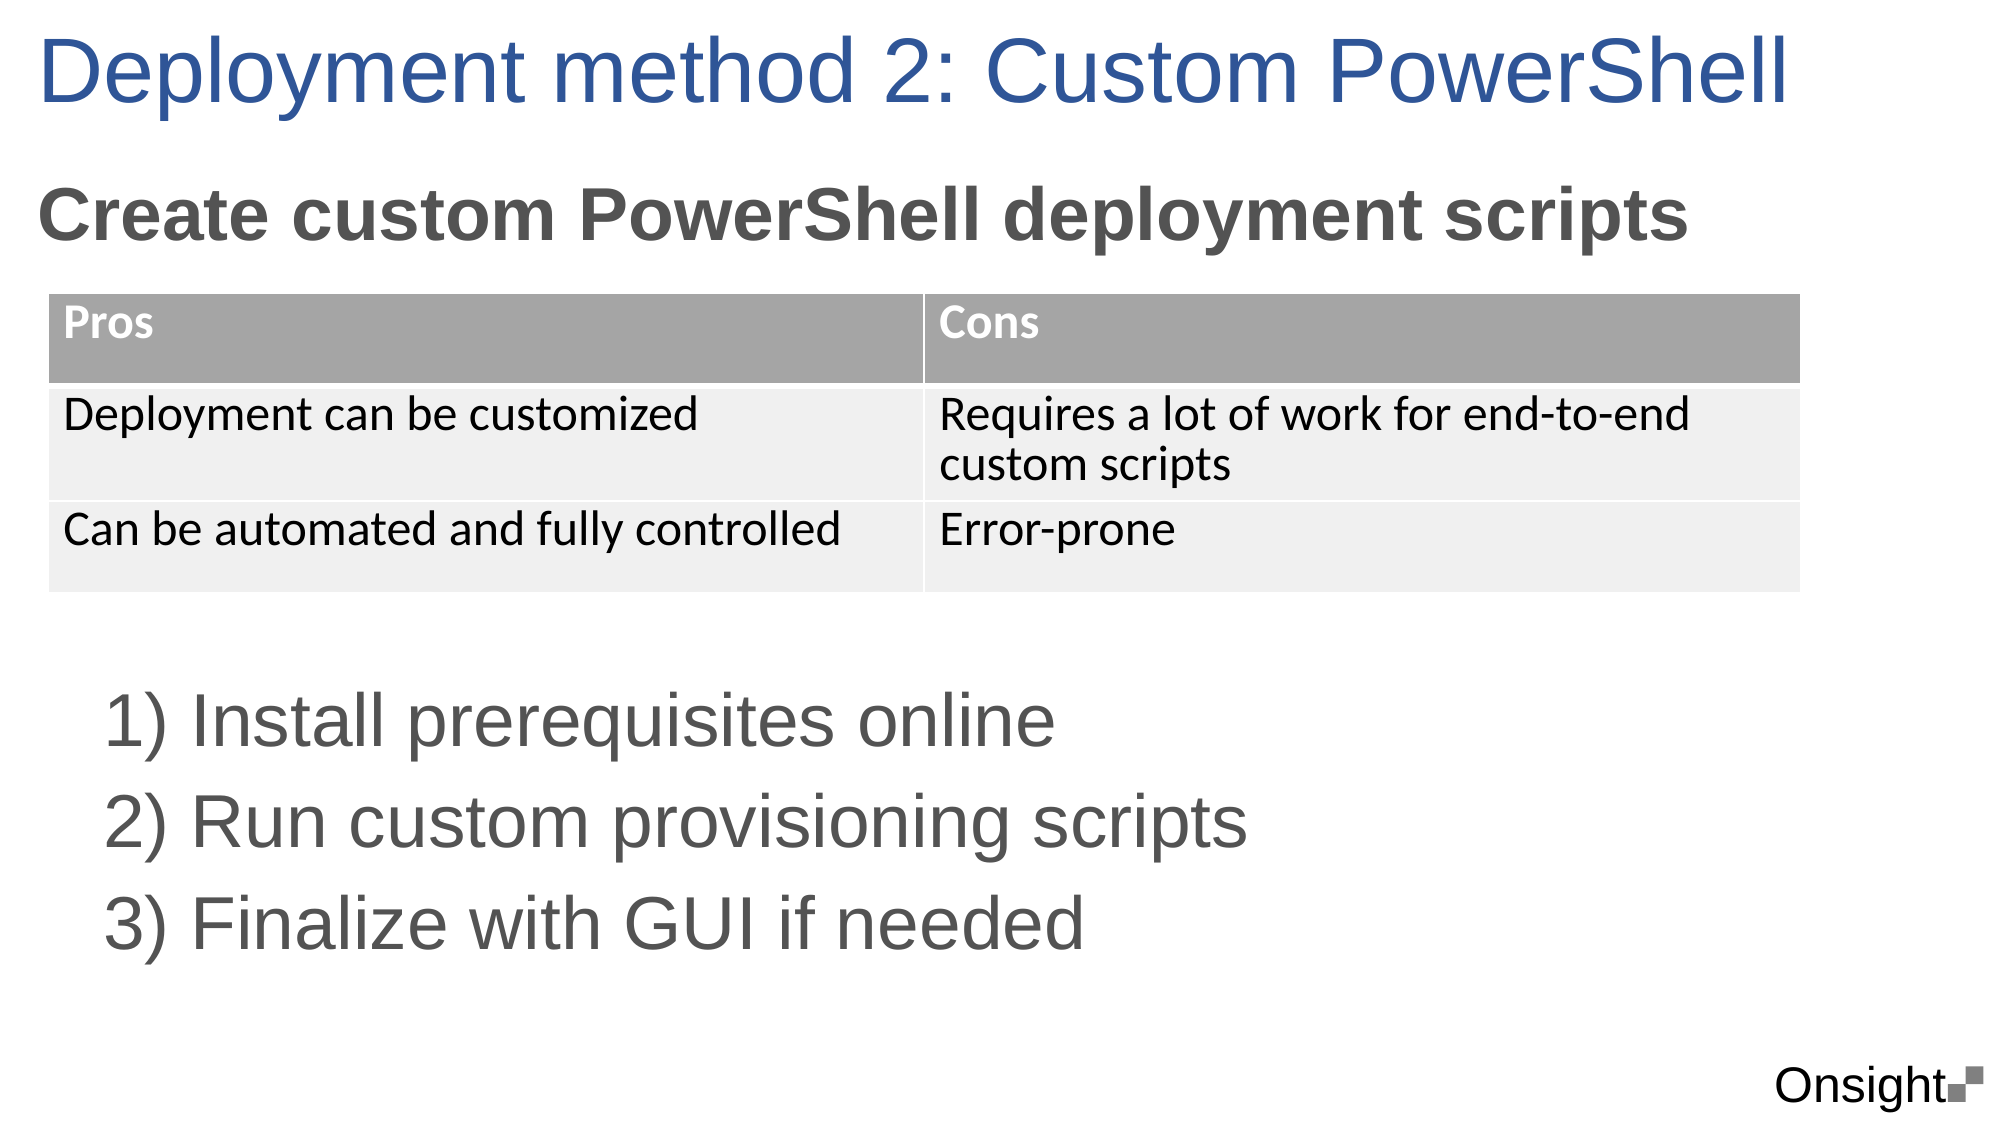

# Deployment method 2: Custom PowerShell
Create custom PowerShell deployment scripts

| Pros | Cons |
| --- | --- |
| Deployment can be customized | Requires a lot of work for end-to-end custom scripts |
| Can be automated and fully controlled | Error-prone |
1) Install prerequisites online
2) Run custom provisioning scripts
3) Finalize with GUI if needed